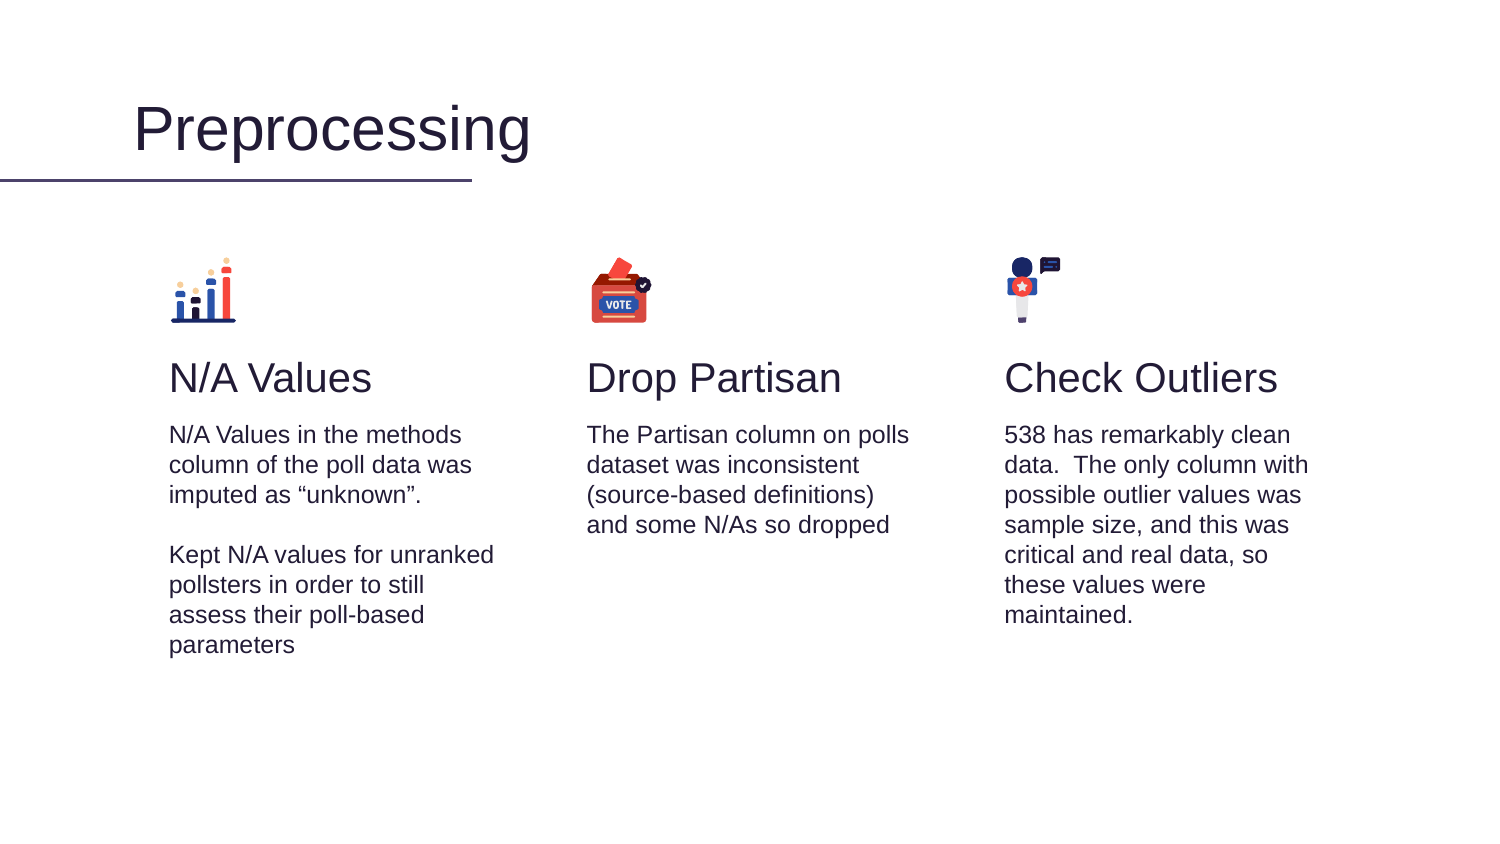

# Preprocessing

N/A Values
Drop Partisan
Check Outliers
N/A Values in the methods column of the poll data was imputed as “unknown”.

Kept N/A values for unranked pollsters in order to still assess their poll-based parameters

The Partisan column on polls dataset was inconsistent (source-based definitions) and some N/As so dropped
538 has remarkably clean data.  The only column with possible outlier values was sample size, and this was critical and real data, so these values were maintained.